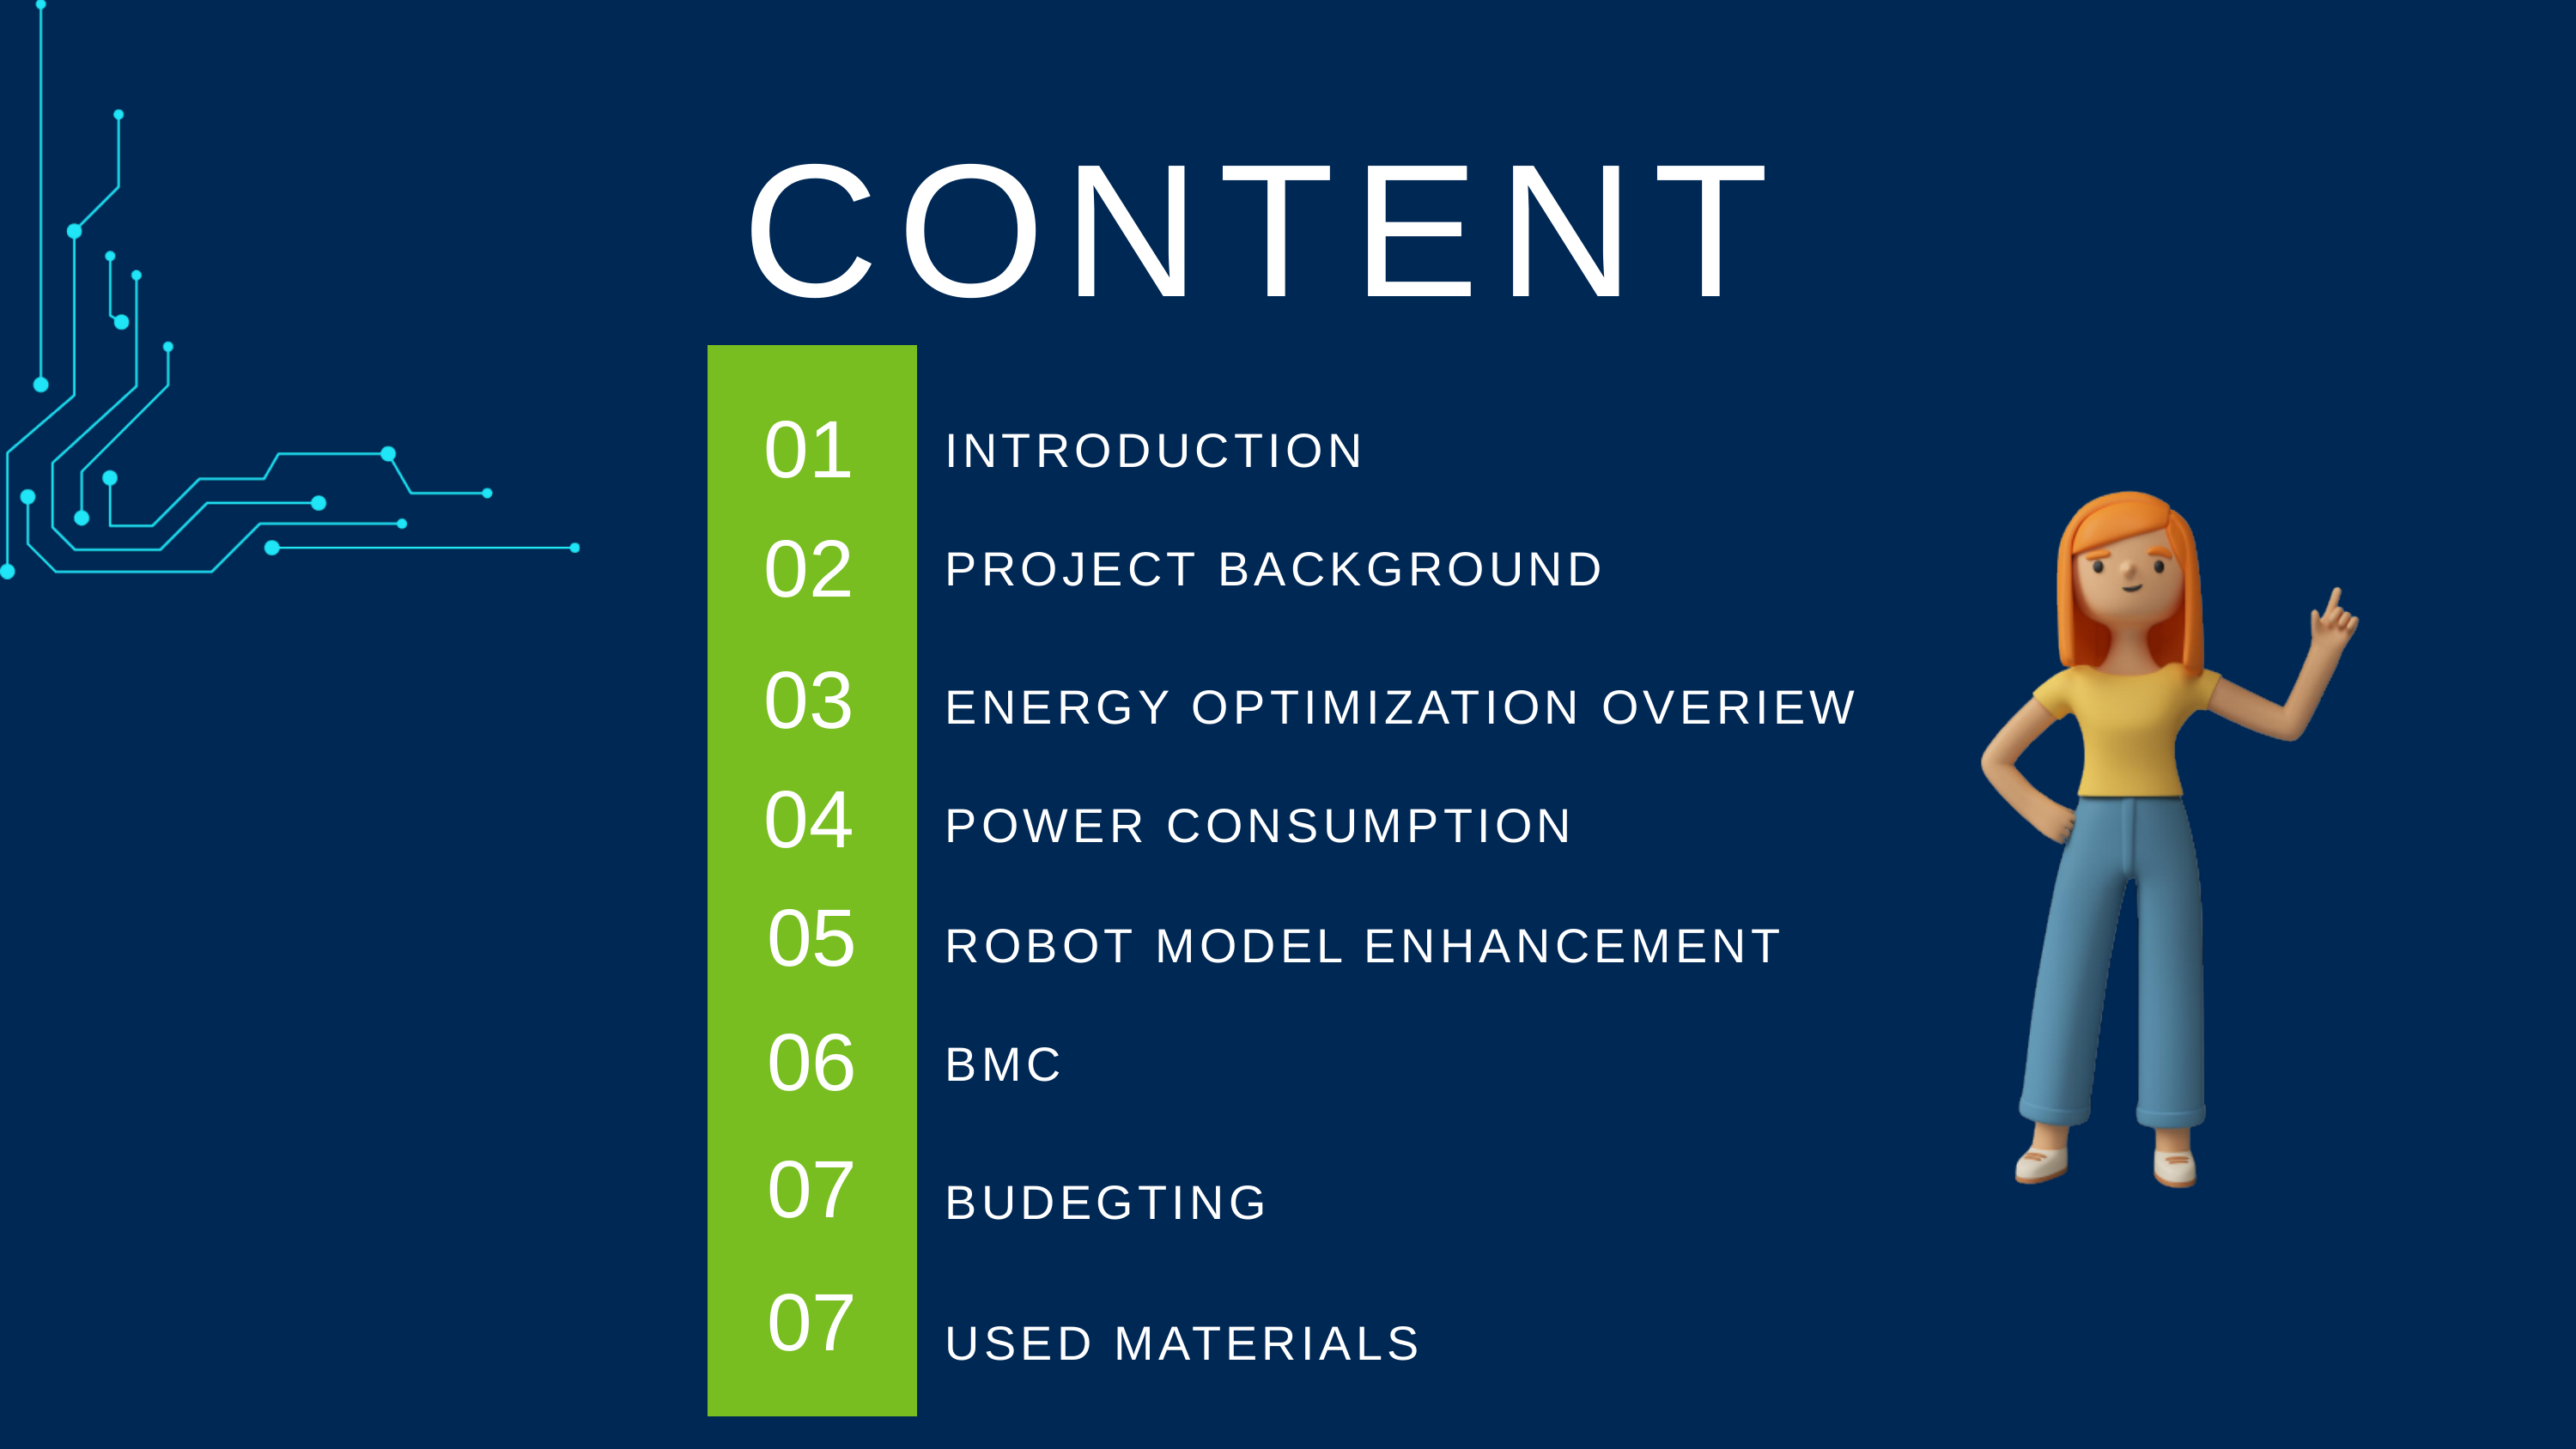

CONTENT

01
INTRODUCTION

02
PROJECT BACKGROUND
03
ENERGY OPTIMIZATION OVERIEW
04
POWER CONSUMPTION
05
ROBOT MODEL ENHANCEMENT
06
BMC
07
BUDEGTING
07
USED MATERIALS